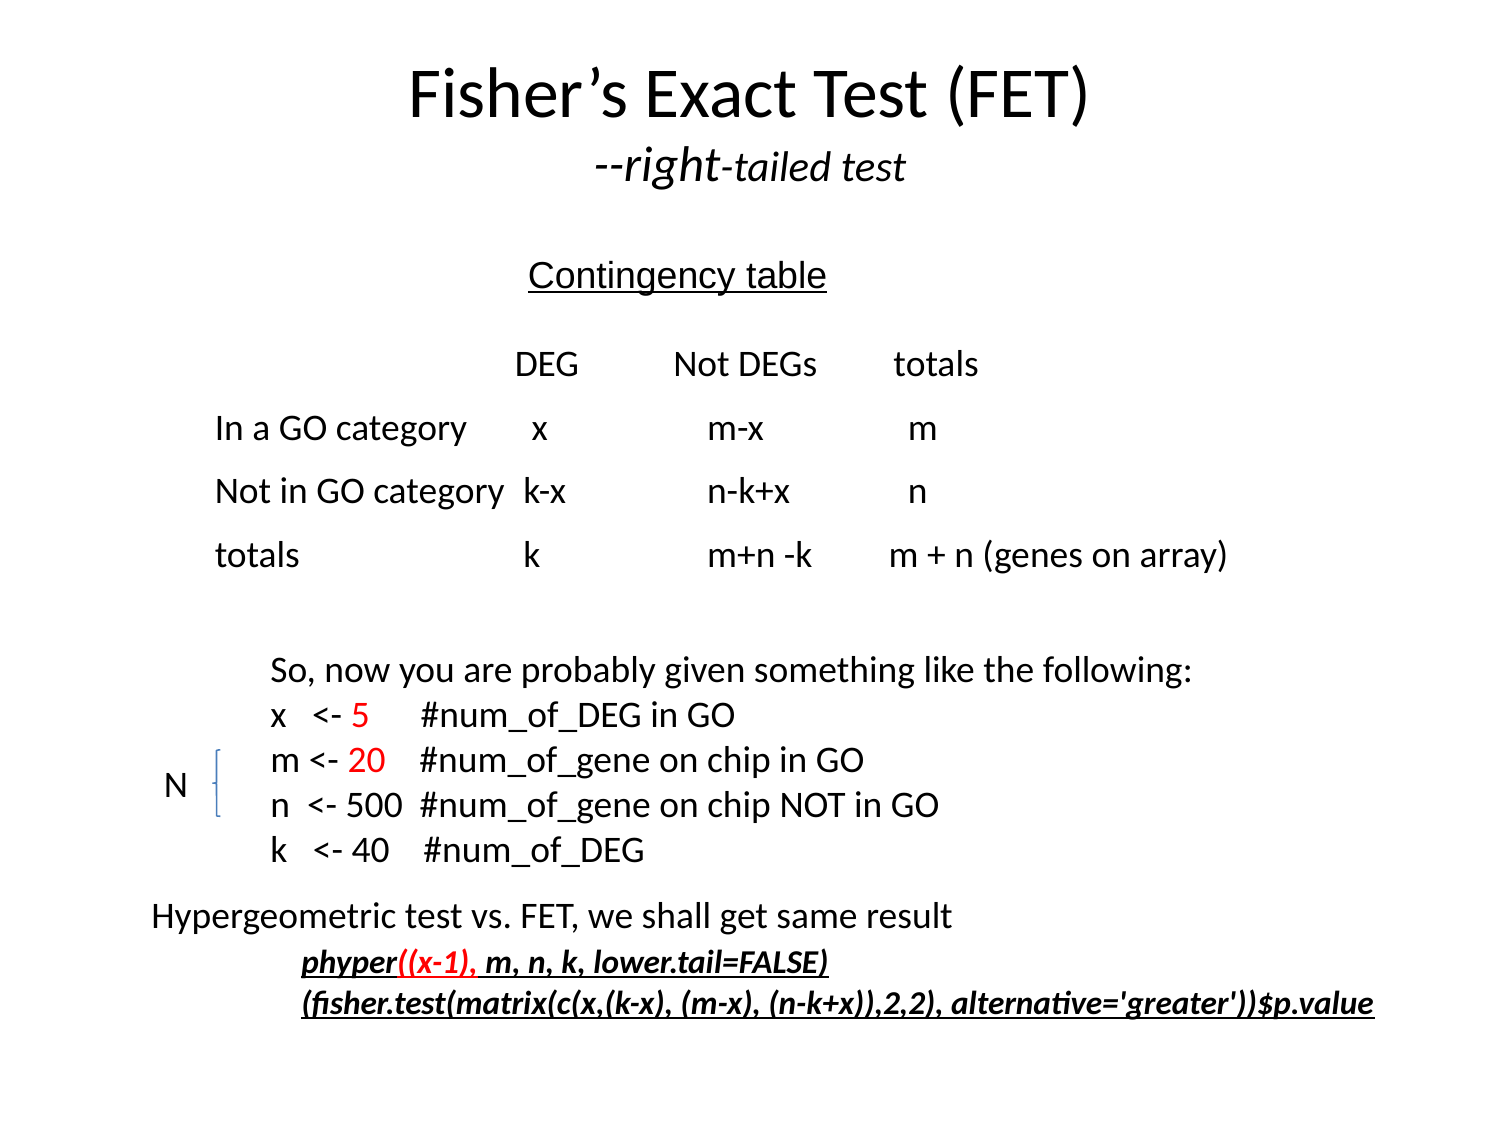

# Fisher’s Exact Test (FET) --right-tailed test
Contingency table
		DEG	 Not DEGs         totals
In a GO category	  x 	     m-x 	           m
Not in GO category 	 k-x 	     n-k+x 	           n
totals 		 k 	     m+n -k         m + n (genes on array)

So, now you are probably given something like the following:
x   <- 5      #num_of_DEG in GO
m <- 20    #num_of_gene on chip in GO
n  <- 500  #num_of_gene on chip NOT in GO
k   <- 40    #num_of_DEG

N
Hypergeometric test vs. FET, we shall get same result
	phyper((x-1), m, n, k, lower.tail=FALSE)
	(fisher.test(matrix(c(x,(k-x), (m-x), (n-k+x)),2,2), alternative='greater'))$p.value